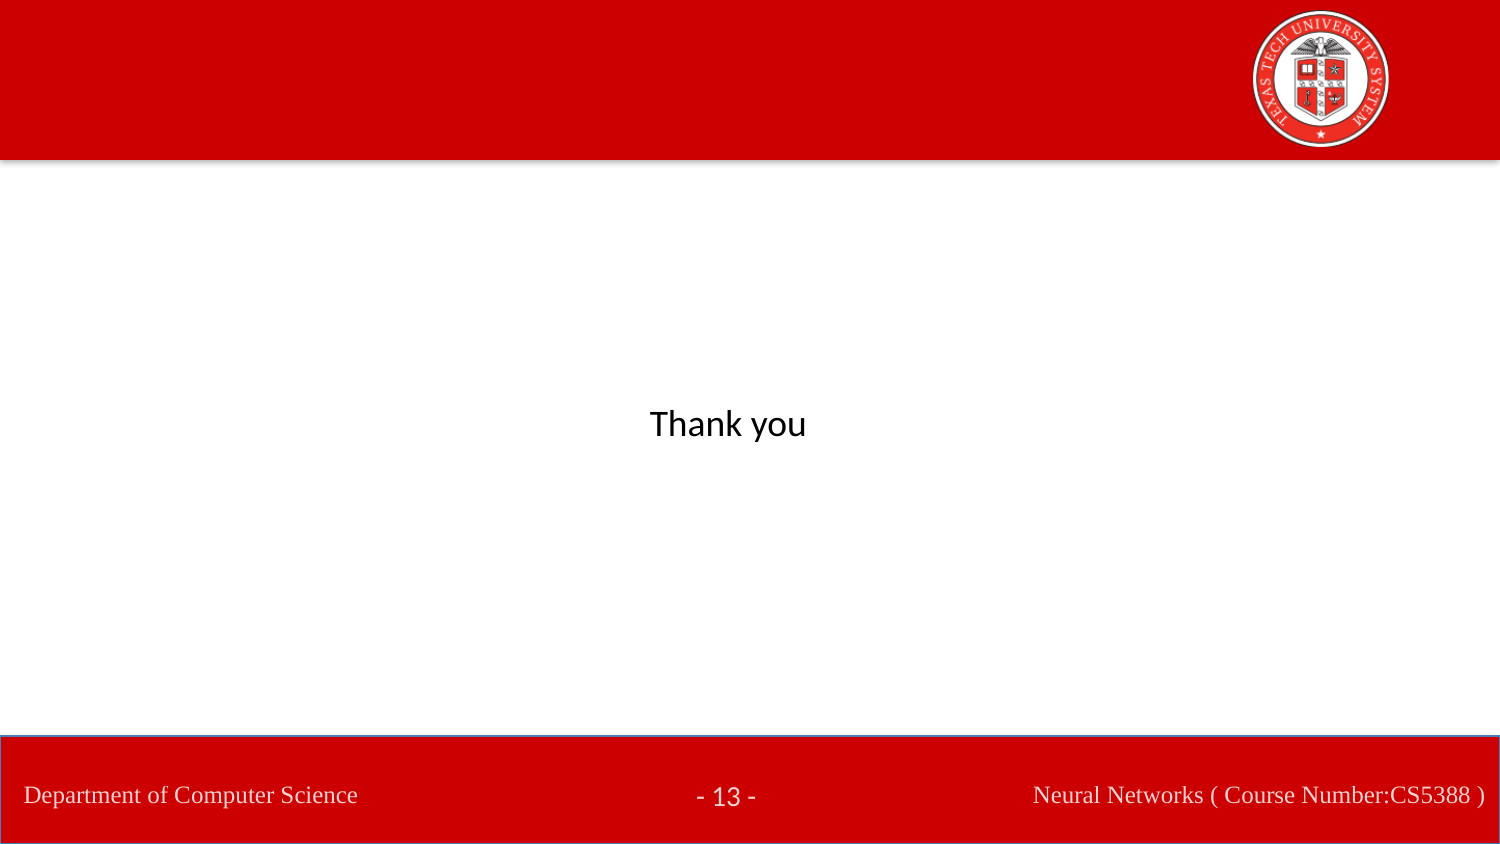

Thank you

- 13 -
Neural Networks ( Course Number:CS5388 )
Department of Computer Science